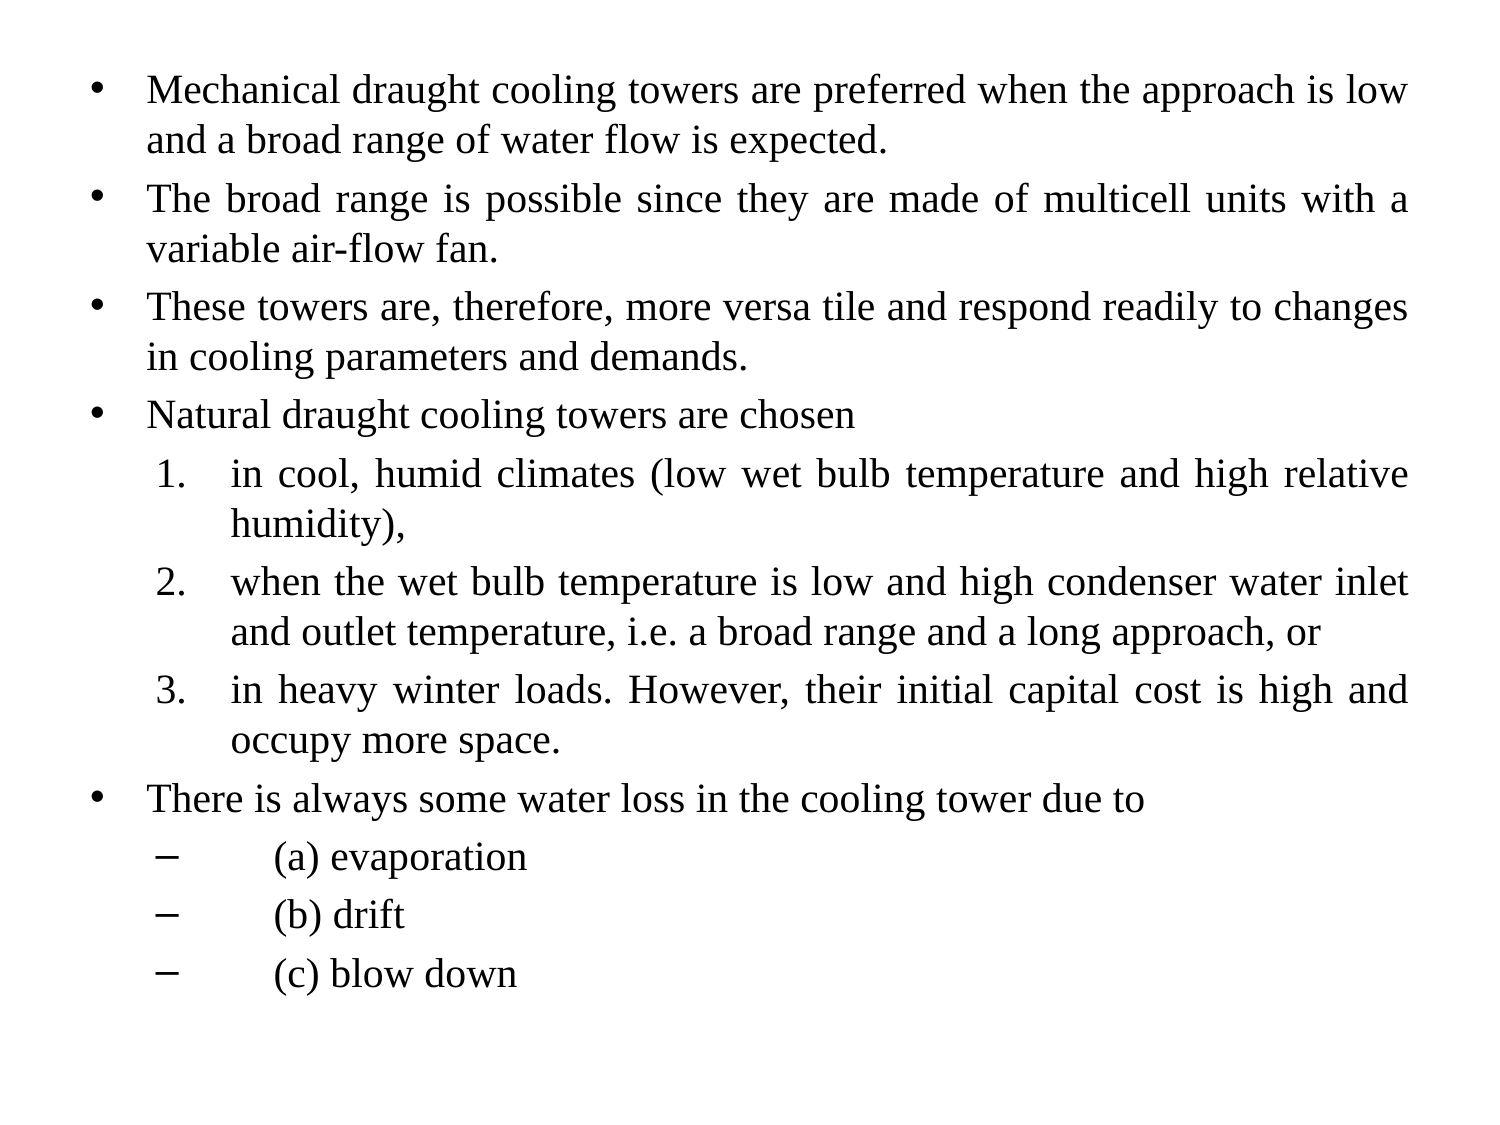

Mechanical draught cooling towers are preferred when the approach is low and a broad range of water flow is expected.
The broad range is possible since they are made of multicell units with a variable air-flow fan.
These towers are, therefore, more versa tile and respond readily to changes in cooling parameters and demands.
Natural draught cooling towers are chosen
in cool, humid climates (low wet bulb temperature and high relative humidity),
when the wet bulb temperature is low and high condenser water inlet and outlet temperature, i.e. a broad range and a long approach, or
in heavy winter loads. However, their initial capital cost is high and occupy more space.
There is always some water loss in the cooling tower due to
(a) evaporation
(b) drift
(c) blow down